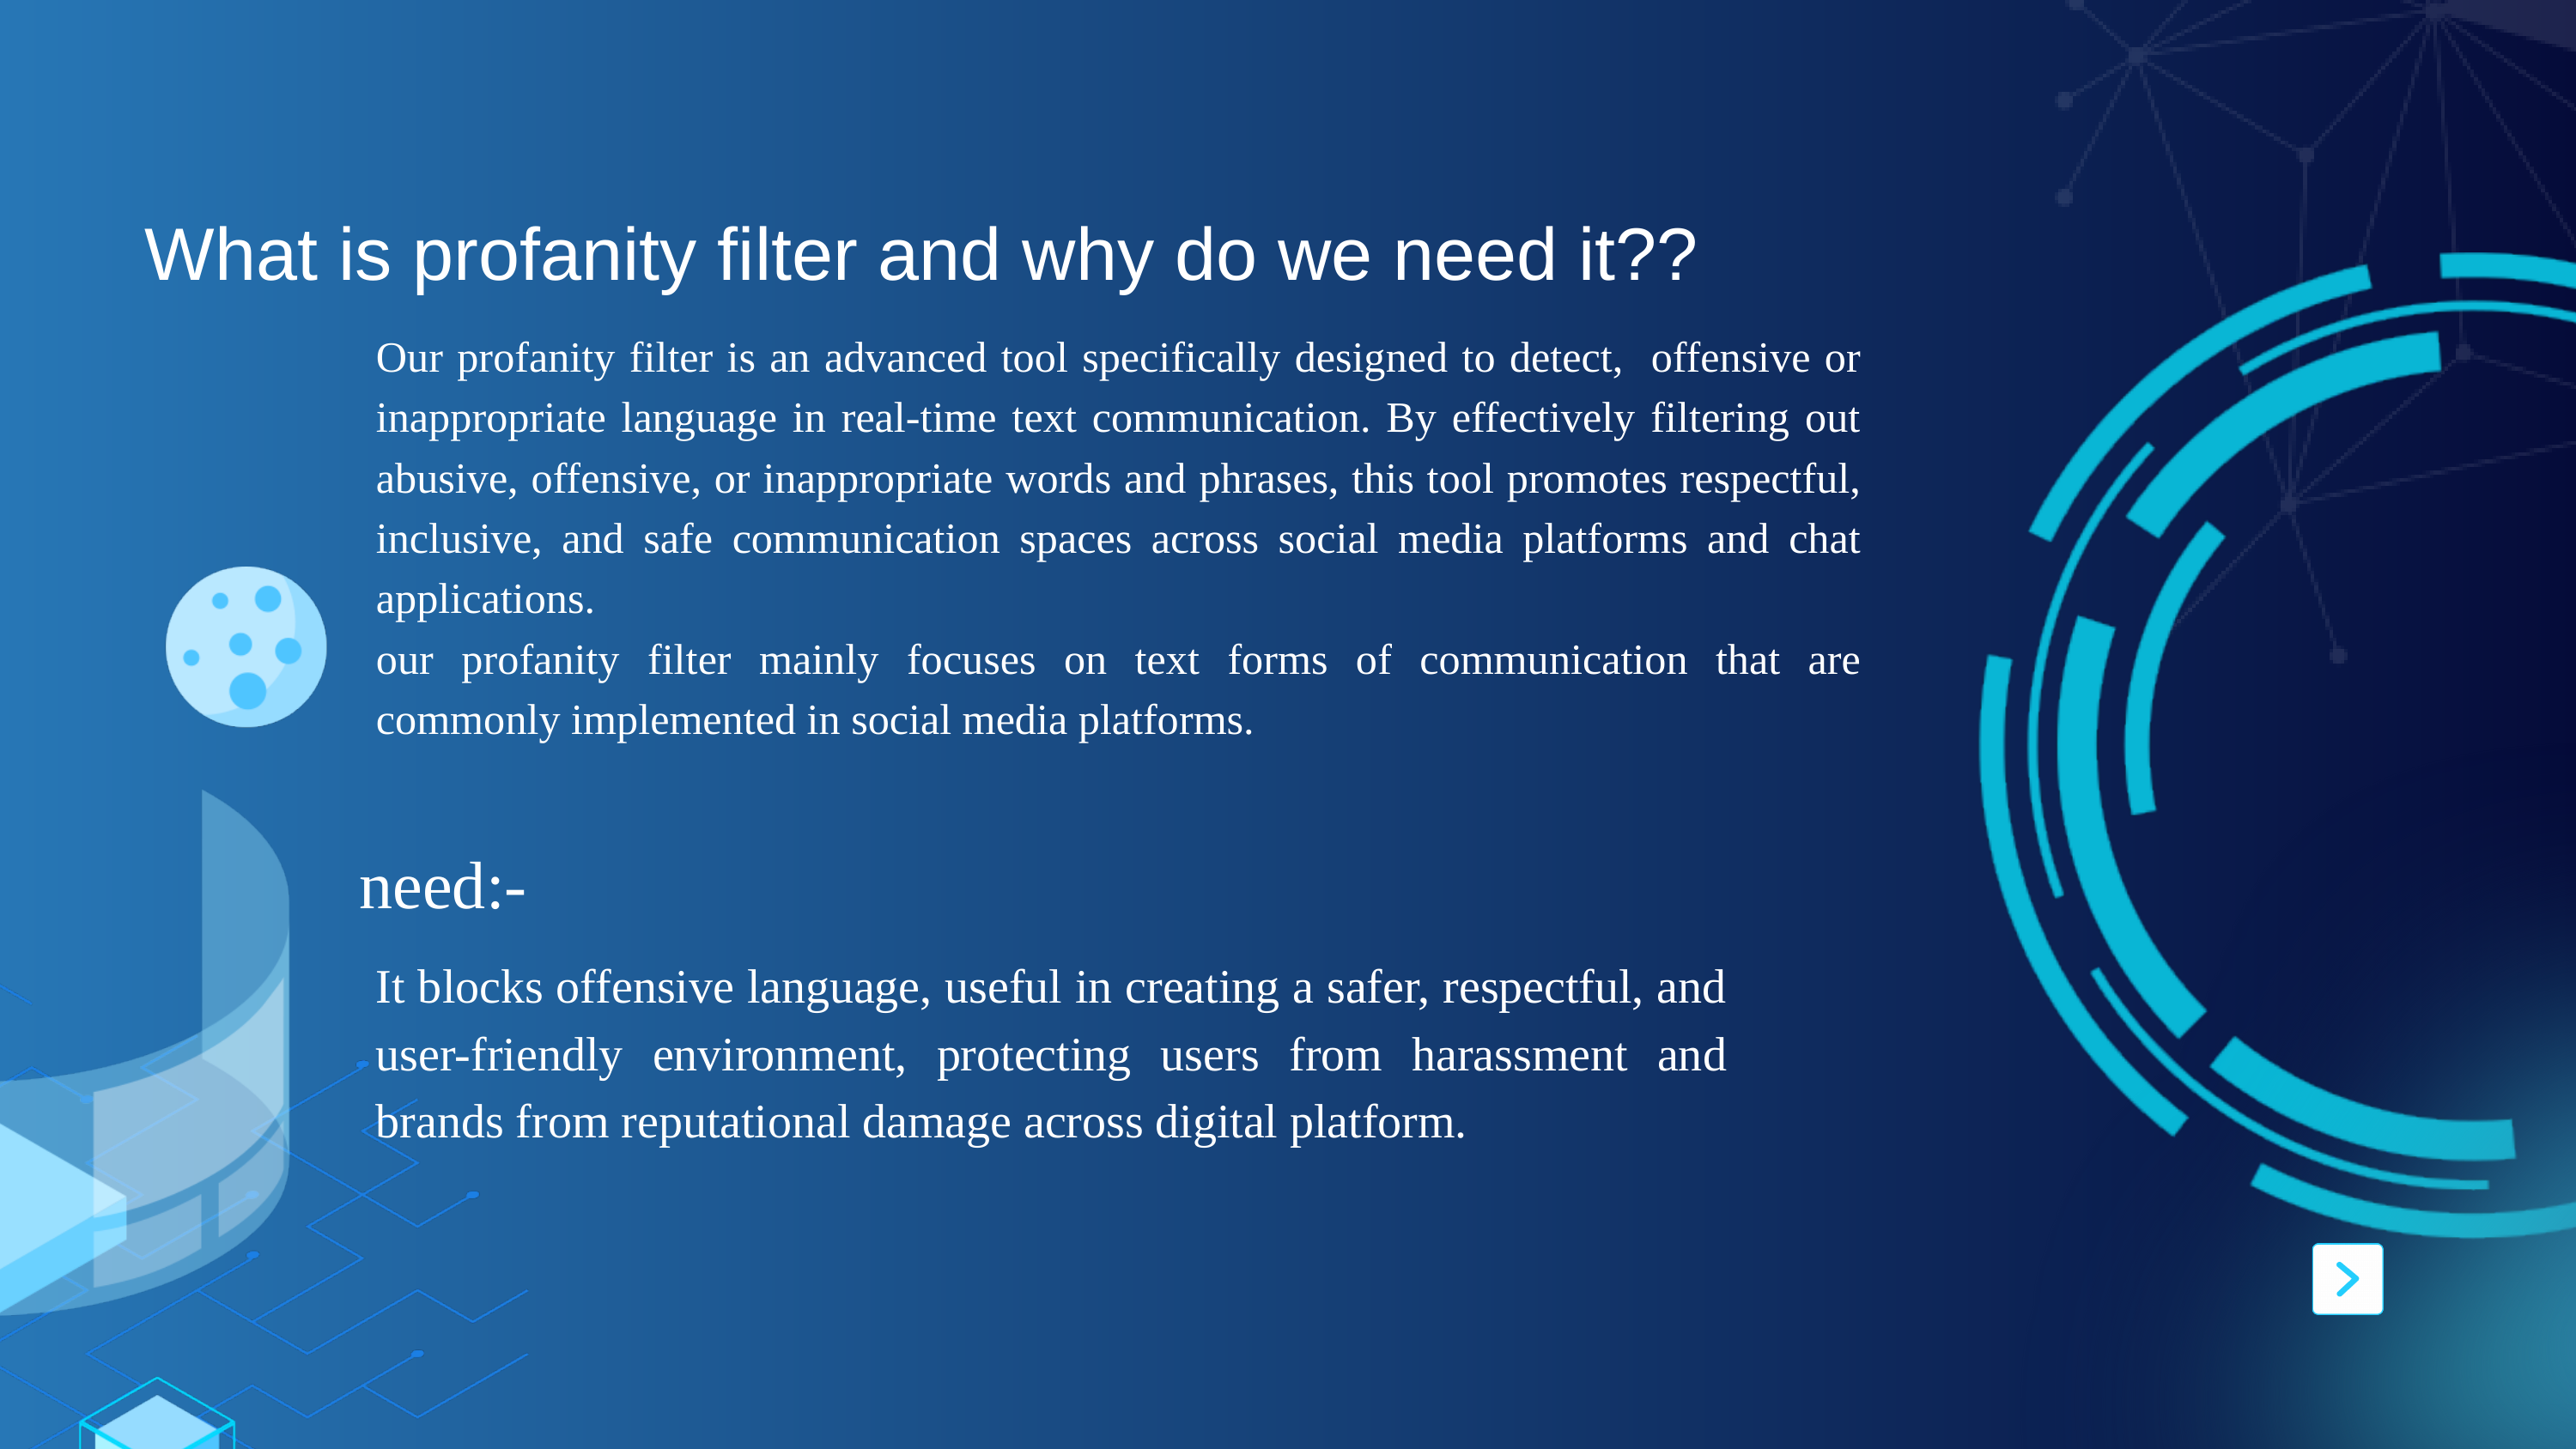

What is profanity filter and why do we need it??

Our profanity filter is an advanced tool specifically designed to detect,  offensive or inappropriate language in real-time text communication. By effectively filtering out abusive, offensive, or inappropriate words and phrases, this tool promotes respectful, inclusive, and safe communication spaces across social media platforms and chat applications.
our profanity filter mainly focuses on text forms of communication that are commonly implemented in social media platforms.

need:-
It blocks offensive language, useful in creating a safer, respectful, and user-friendly environment, protecting users from harassment and brands from reputational damage across digital platform.